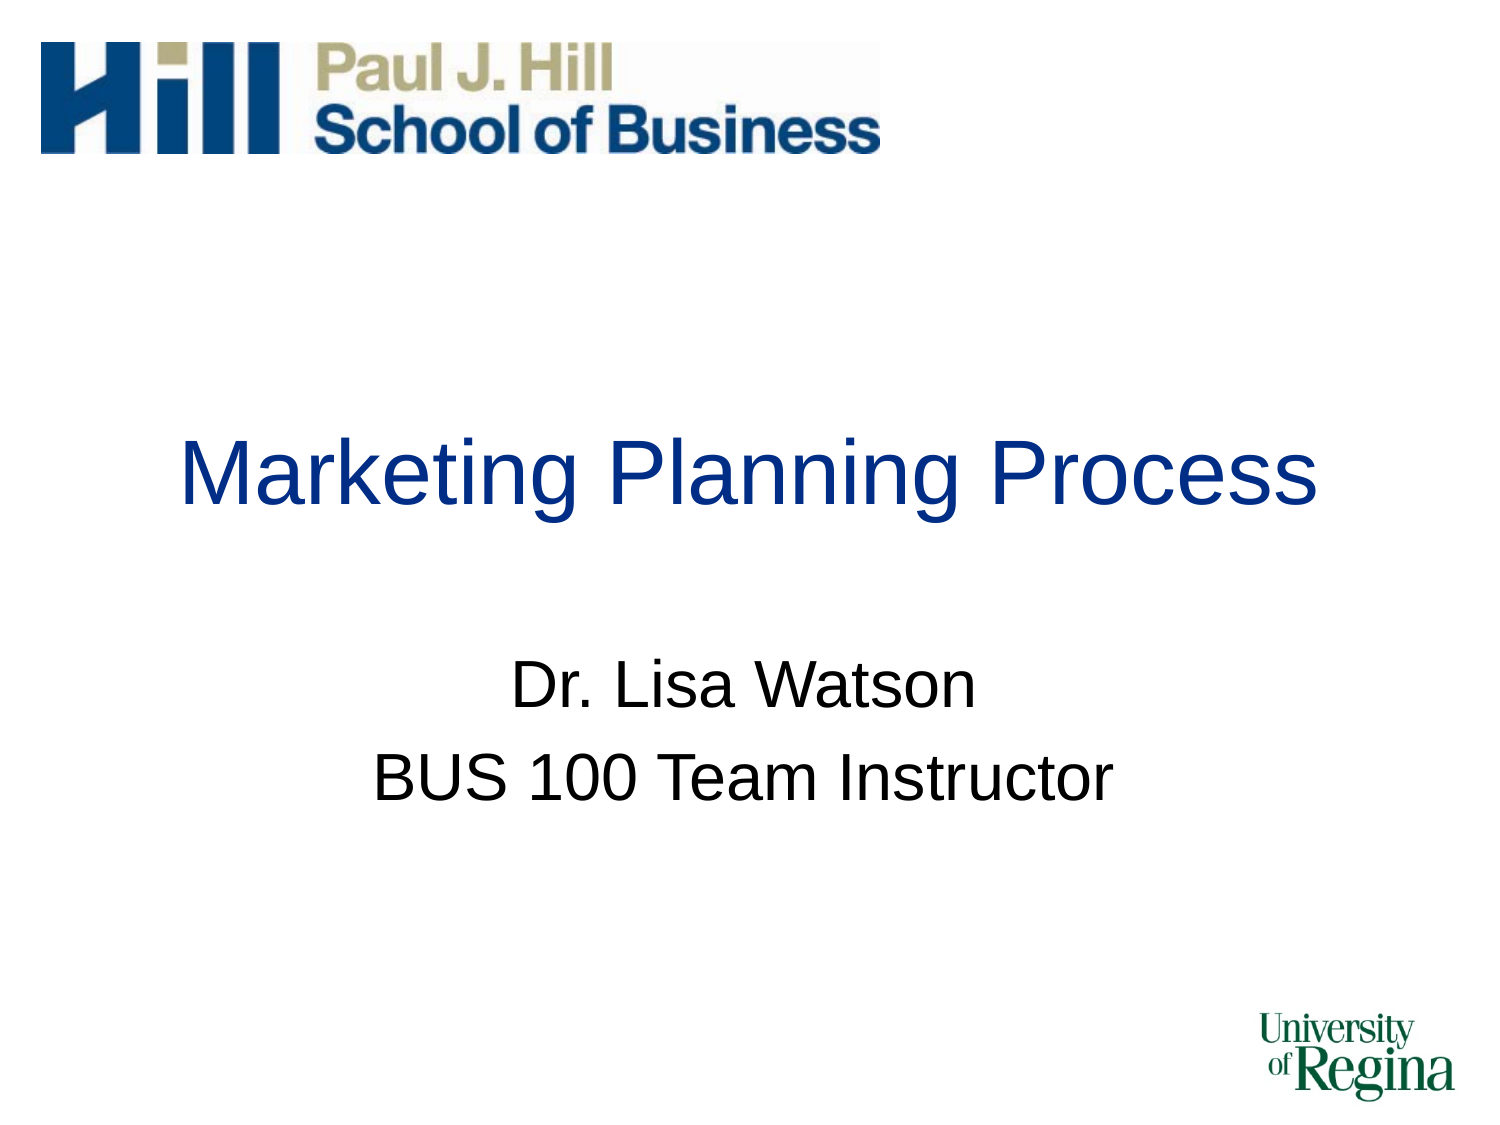

# Marketing Planning Process
Dr. Lisa Watson
BUS 100 Team Instructor